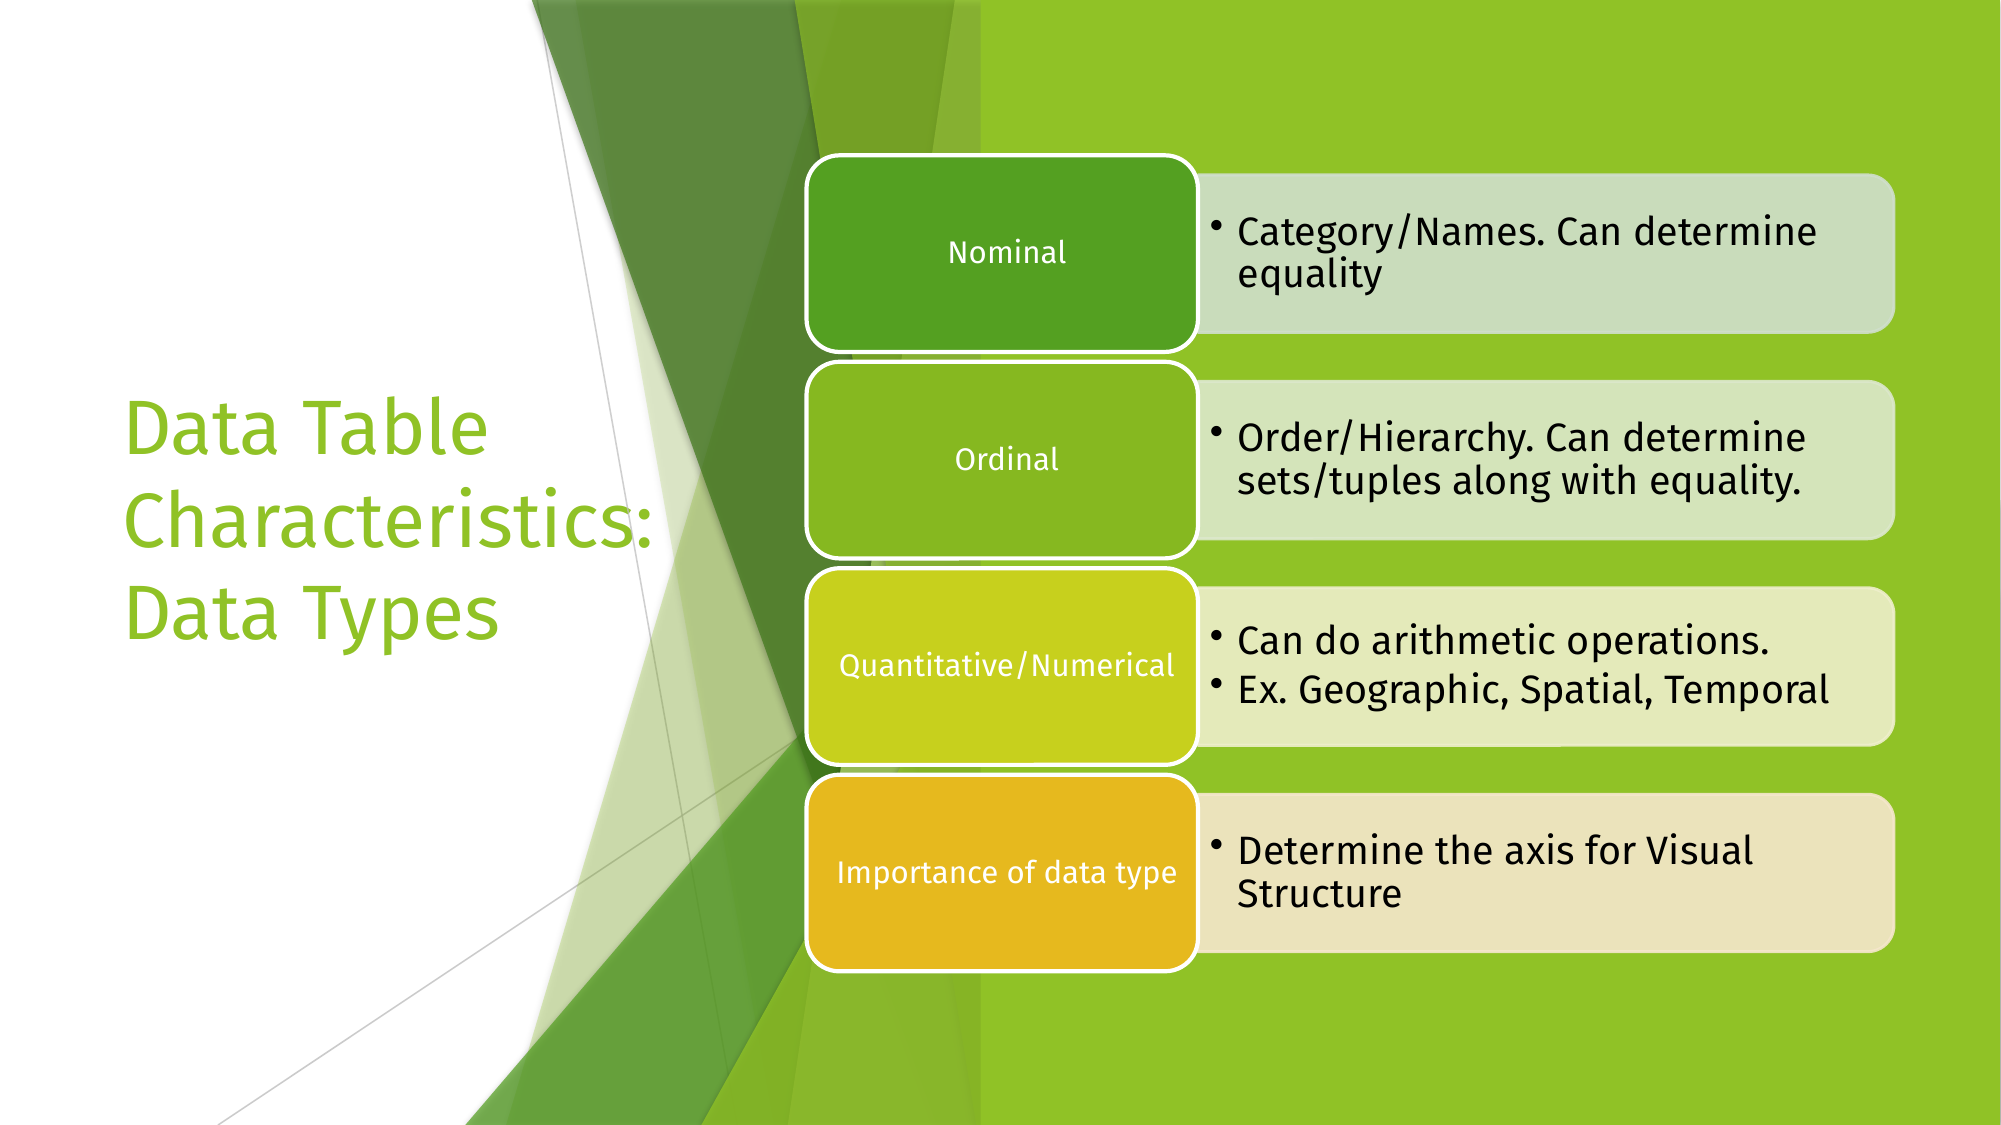

Category/Names. Can determine equality
Nominal
Order/Hierarchy. Can determine sets/tuples along with equality.
Ordinal
Can do arithmetic operations.
Ex. Geographic, Spatial, Temporal
Quantitative/Numerical
Determine the axis for Visual Structure
Importance of data type
# Data Table Characteristics: Data Types